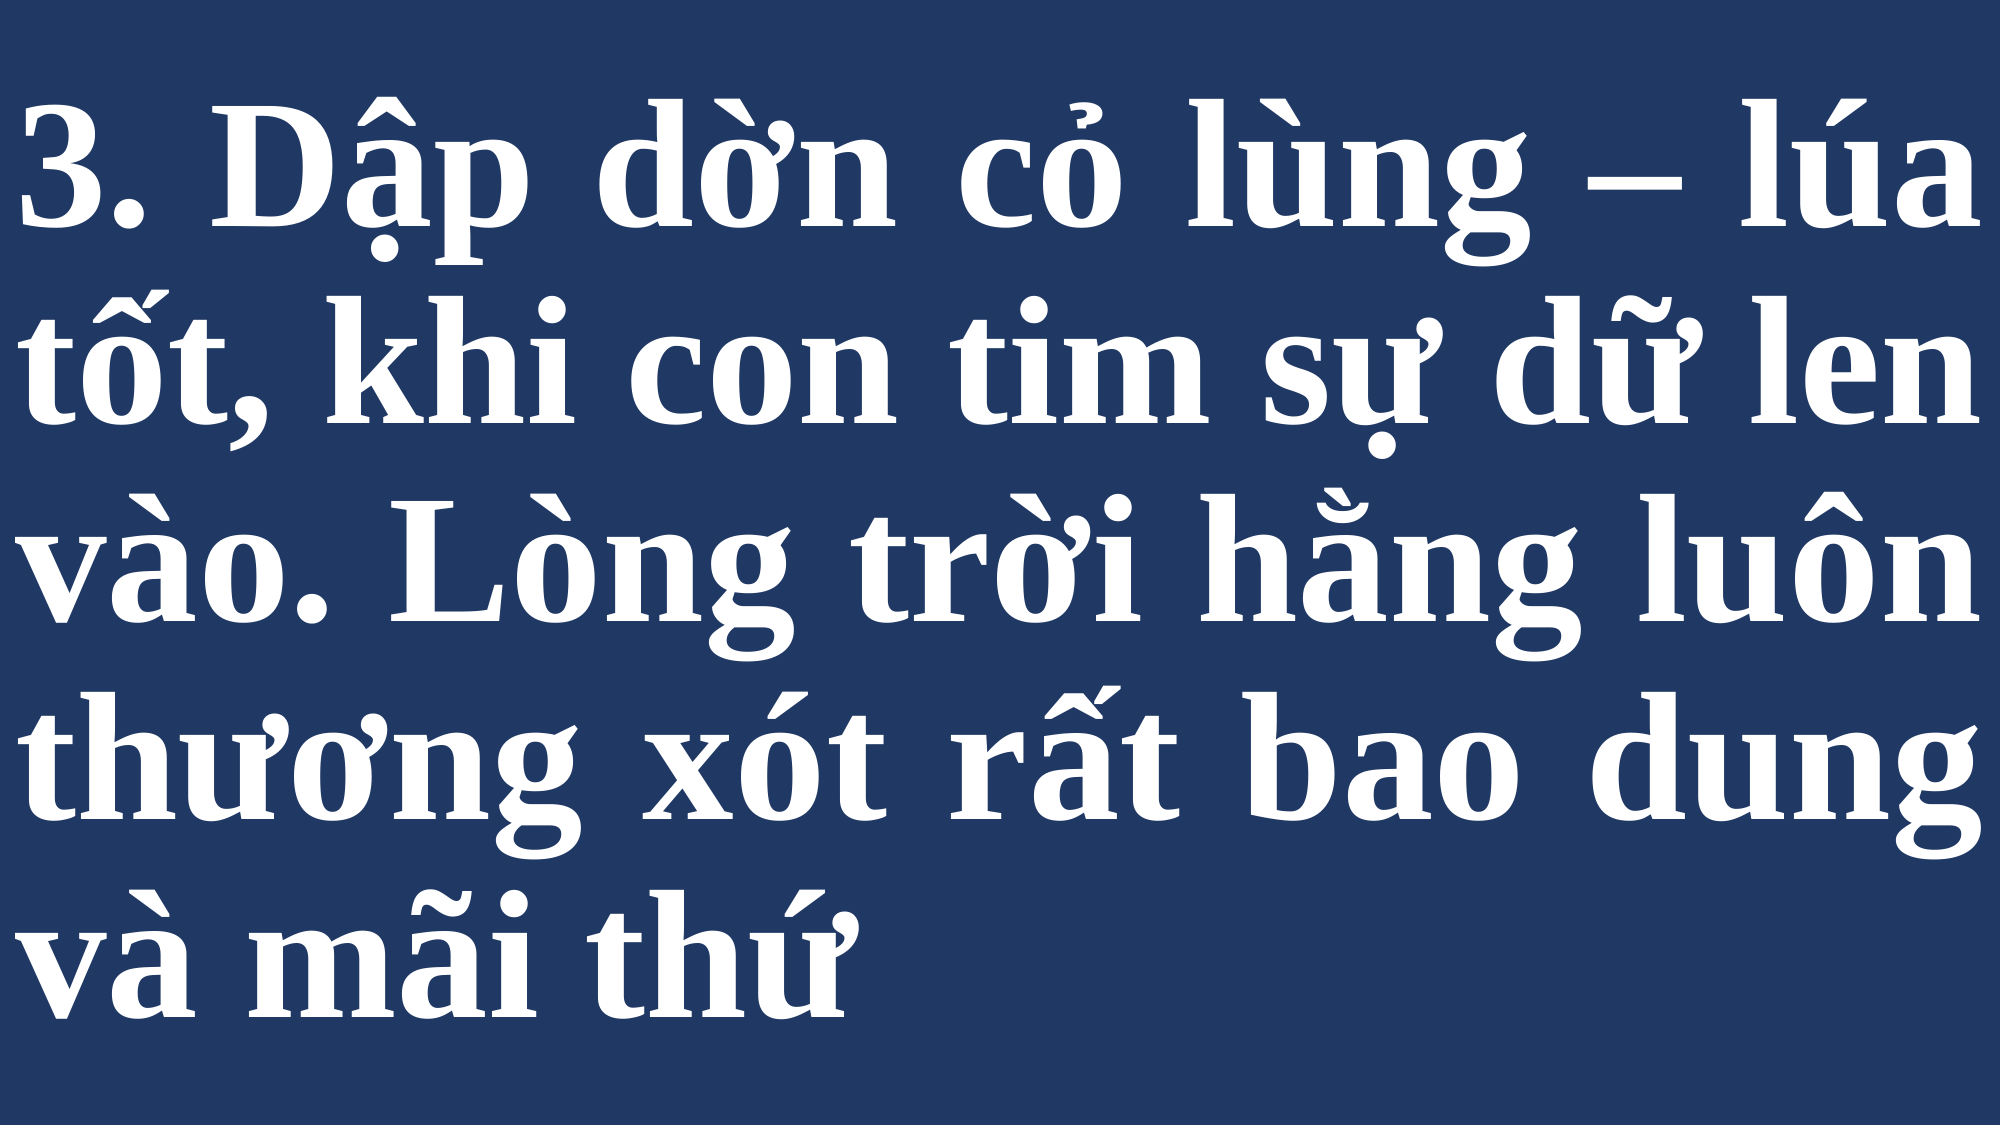

# 3. Dập dờn cỏ lùng – lúa tốt, khi con tim sự dữ len vào. Lòng trời hằng luôn thương xót rất bao dung và mãi thứ